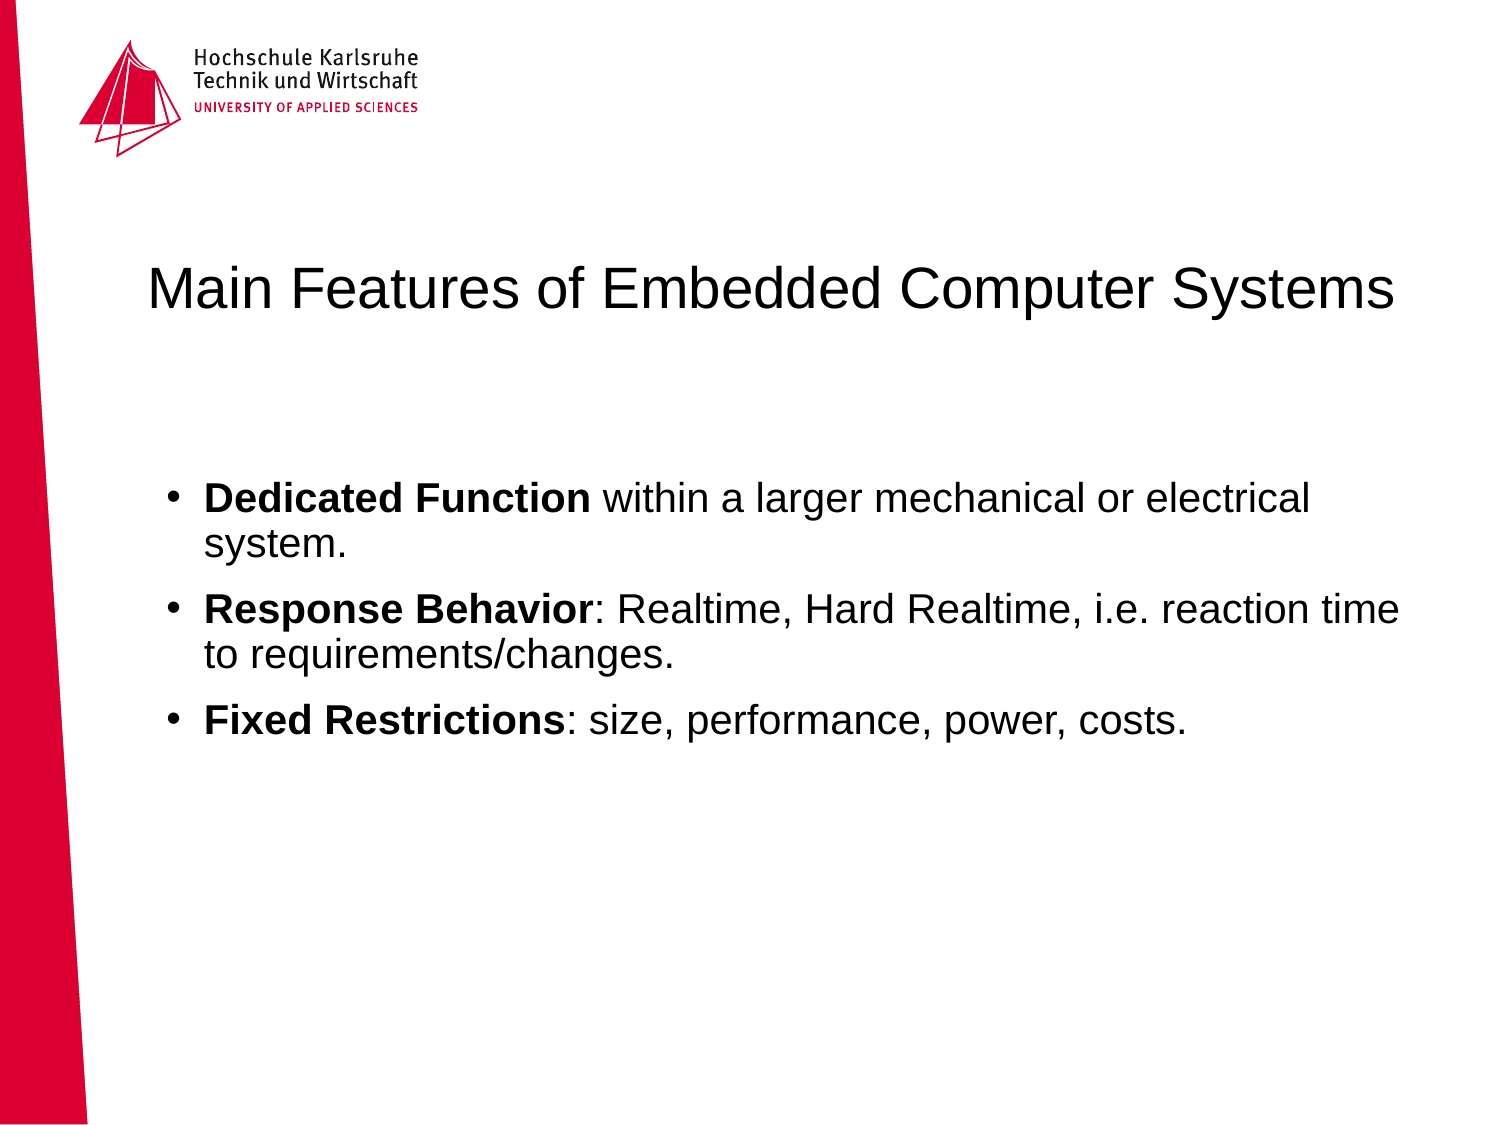

# Main Features of Embedded Computer Systems
Dedicated Function within a larger mechanical or electrical system.
Response Behavior: Realtime, Hard Realtime, i.e. reaction time to requirements/changes.
Fixed Restrictions: size, performance, power, costs.